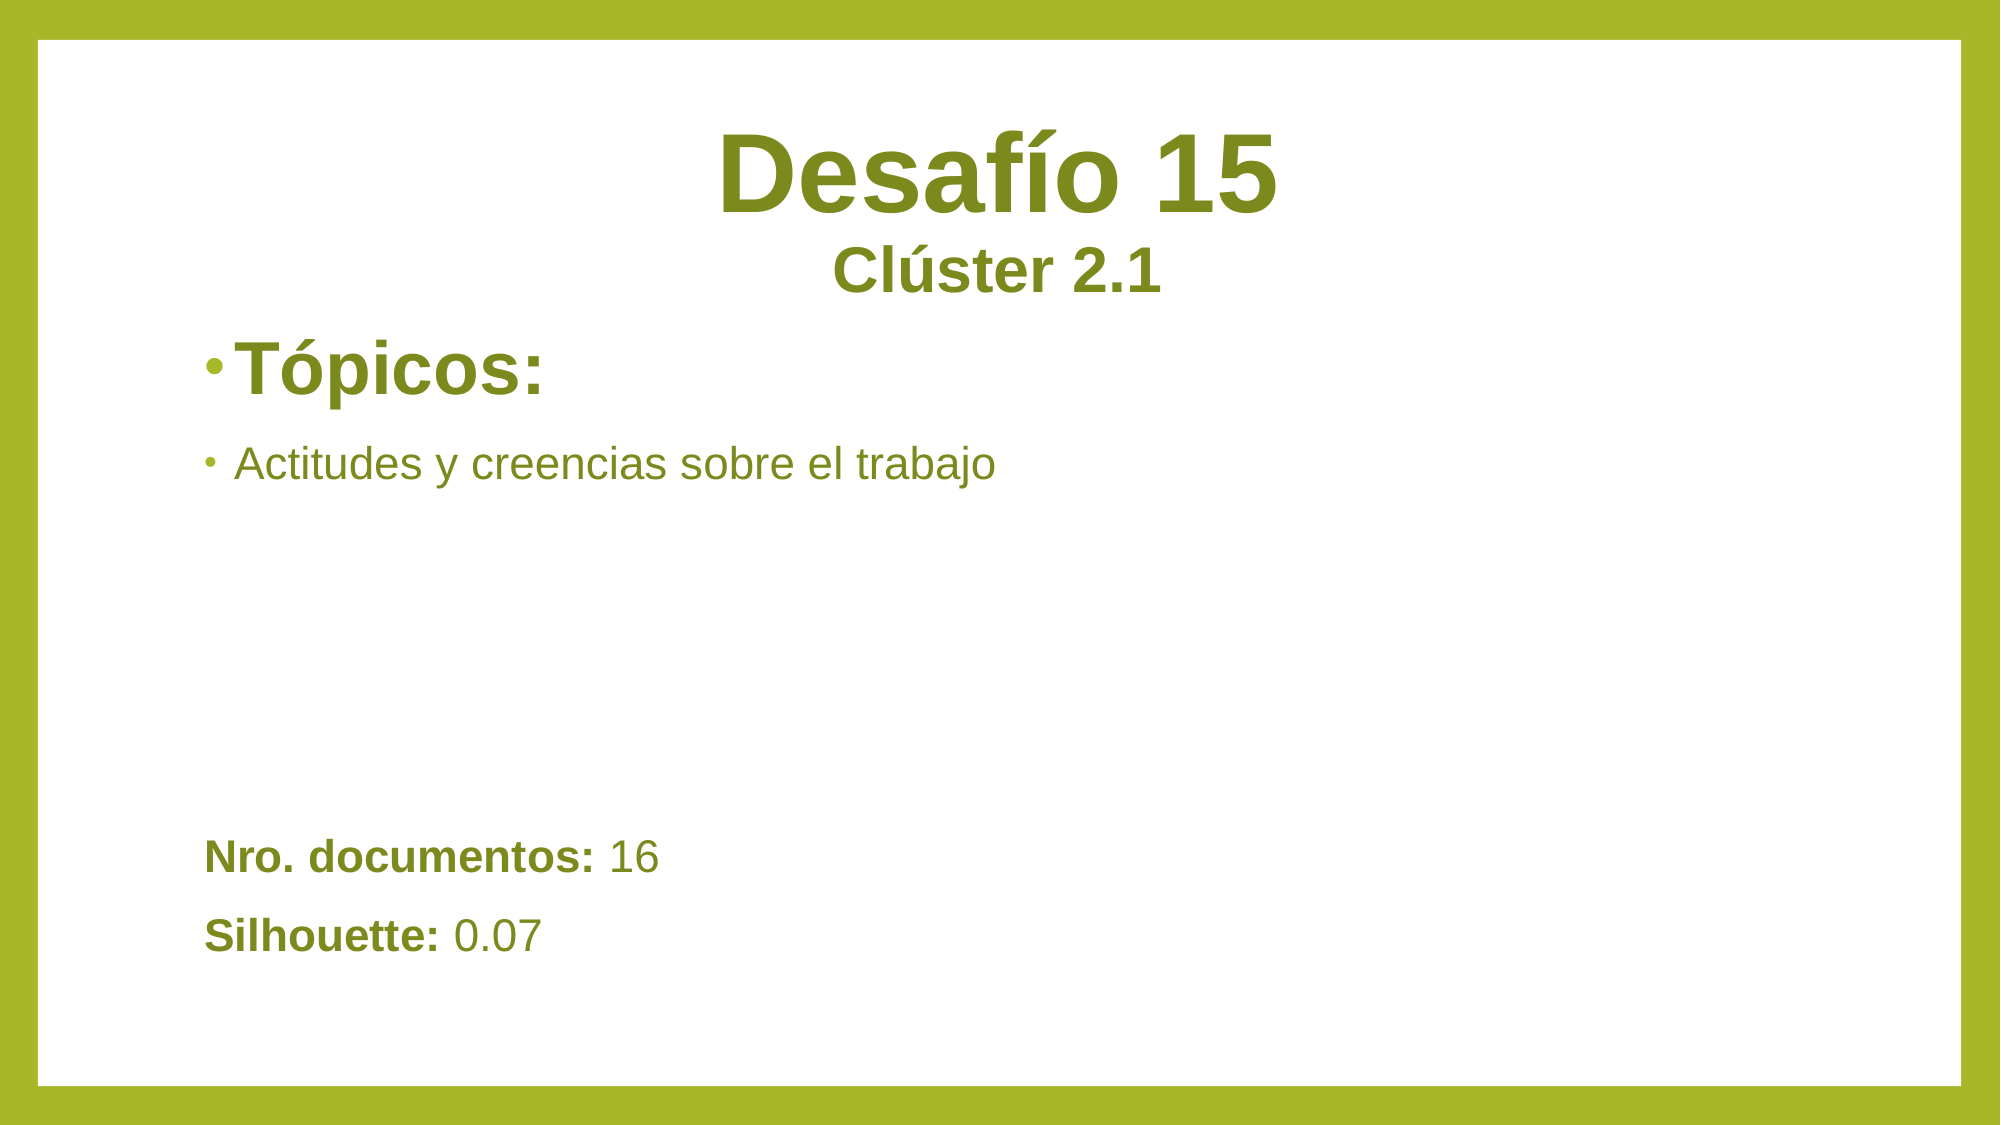

# Desafío 15 Clúster 2.1
Tópicos:
Actitudes y creencias sobre el trabajo

Nro. documentos: 16
Silhouette: 0.07